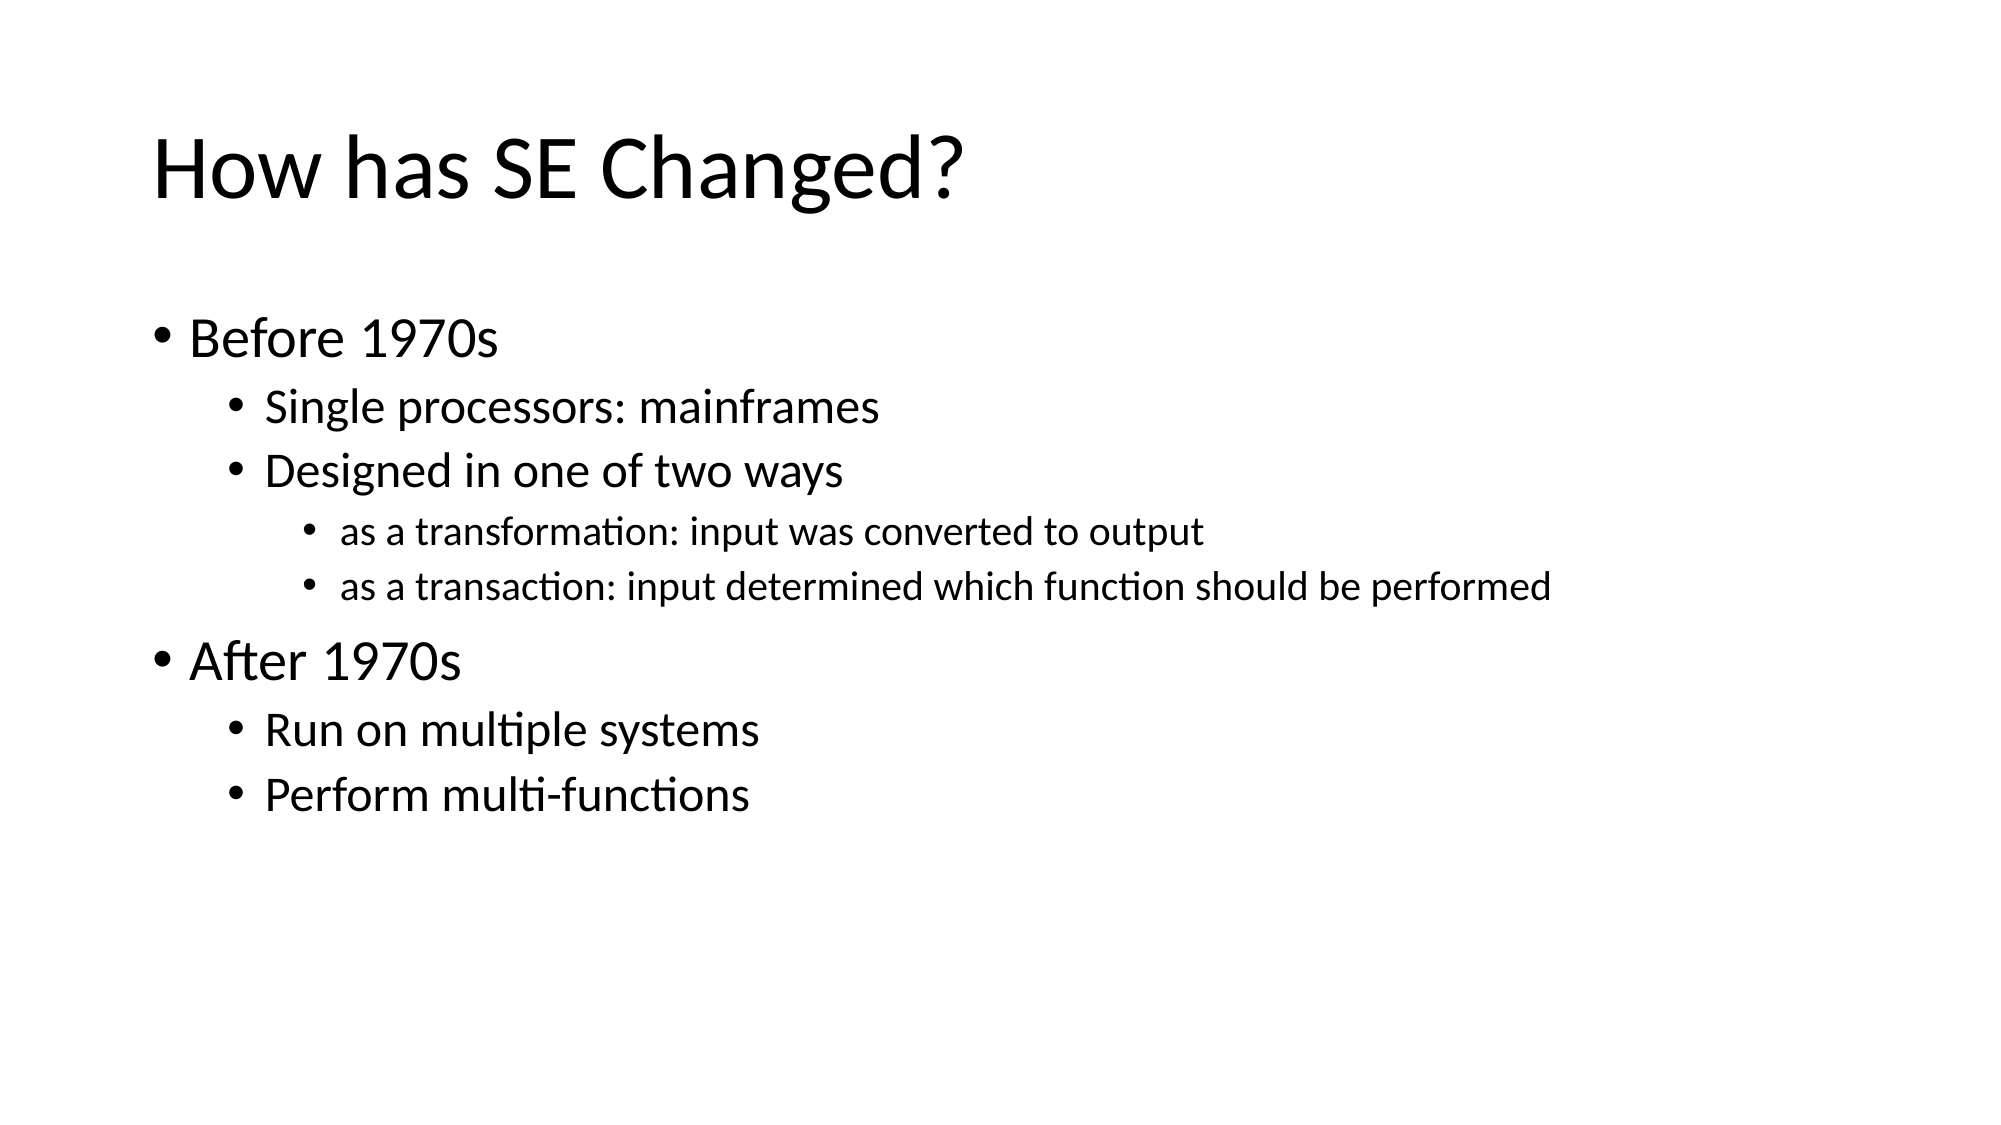

# How has SE Changed?

Before 1970s
Single processors: mainframes
Designed in one of two ways
as a transformation: input was converted to output
as a transaction: input determined which function should be performed
After 1970s
Run on multiple systems
Perform multi-functions